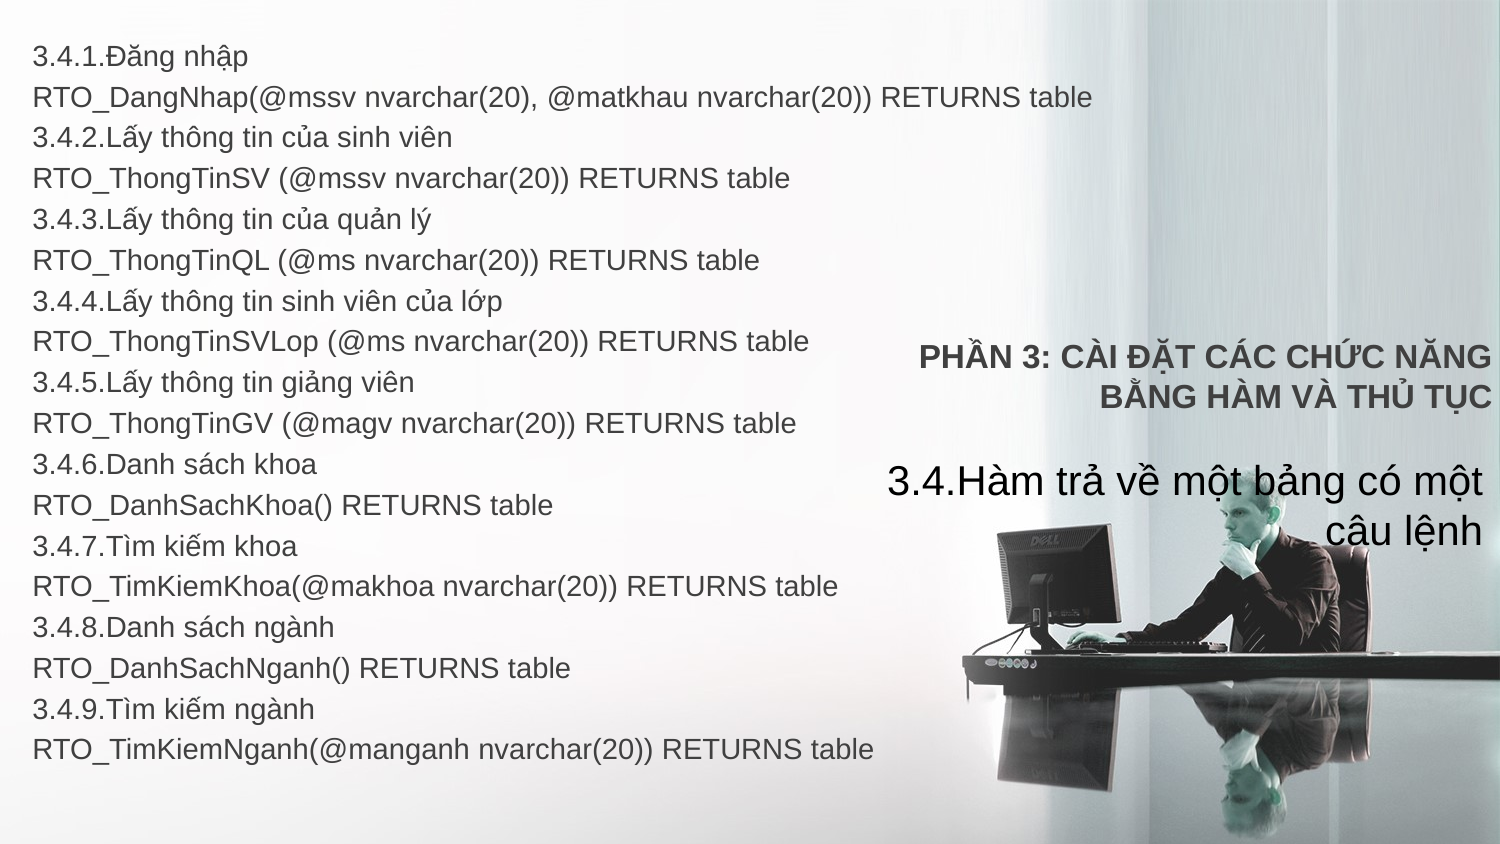

3.4.1.Đăng nhập
RTO_DangNhap(@mssv nvarchar(20), @matkhau nvarchar(20)) RETURNS table
3.4.2.Lấy thông tin của sinh viên
RTO_ThongTinSV (@mssv nvarchar(20)) RETURNS table
3.4.3.Lấy thông tin của quản lý
RTO_ThongTinQL (@ms nvarchar(20)) RETURNS table
3.4.4.Lấy thông tin sinh viên của lớp
RTO_ThongTinSVLop (@ms nvarchar(20)) RETURNS table
3.4.5.Lấy thông tin giảng viên
RTO_ThongTinGV (@magv nvarchar(20)) RETURNS table
3.4.6.Danh sách khoa
RTO_DanhSachKhoa() RETURNS table
3.4.7.Tìm kiếm khoa
RTO_TimKiemKhoa(@makhoa nvarchar(20)) RETURNS table
3.4.8.Danh sách ngành
RTO_DanhSachNganh() RETURNS table
3.4.9.Tìm kiếm ngành
RTO_TimKiemNganh(@manganh nvarchar(20)) RETURNS table

PHẦN 3: CÀI ĐẶT CÁC CHỨC NĂNG BẰNG HÀM VÀ THỦ TỤC
3.4.Hàm trả về một bảng có một câu lệnh